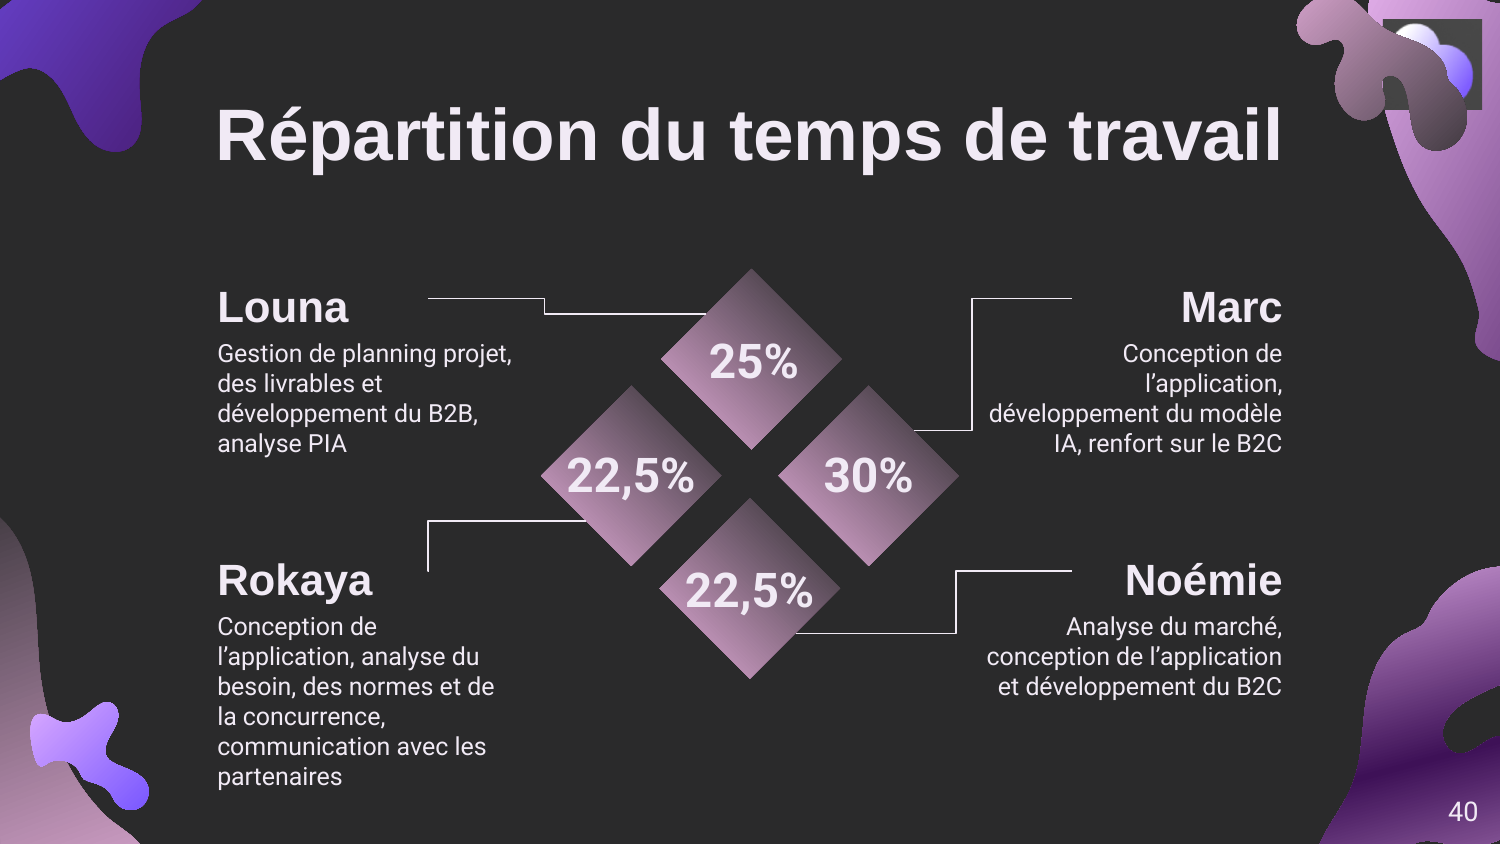

# Répartition du temps de travail
Louna
Marc

Gestion de planning projet, des livrables et développement du B2B, analyse PIA
Conception de l’application, développement du modèle IA, renfort sur le B2C
25%

22,5%
30%

Rokaya
Noémie

22,5%
Conception de l’application, analyse du besoin, des normes et de la concurrence, communication avec les partenaires
Analyse du marché, conception de l’application et développement du B2C

40